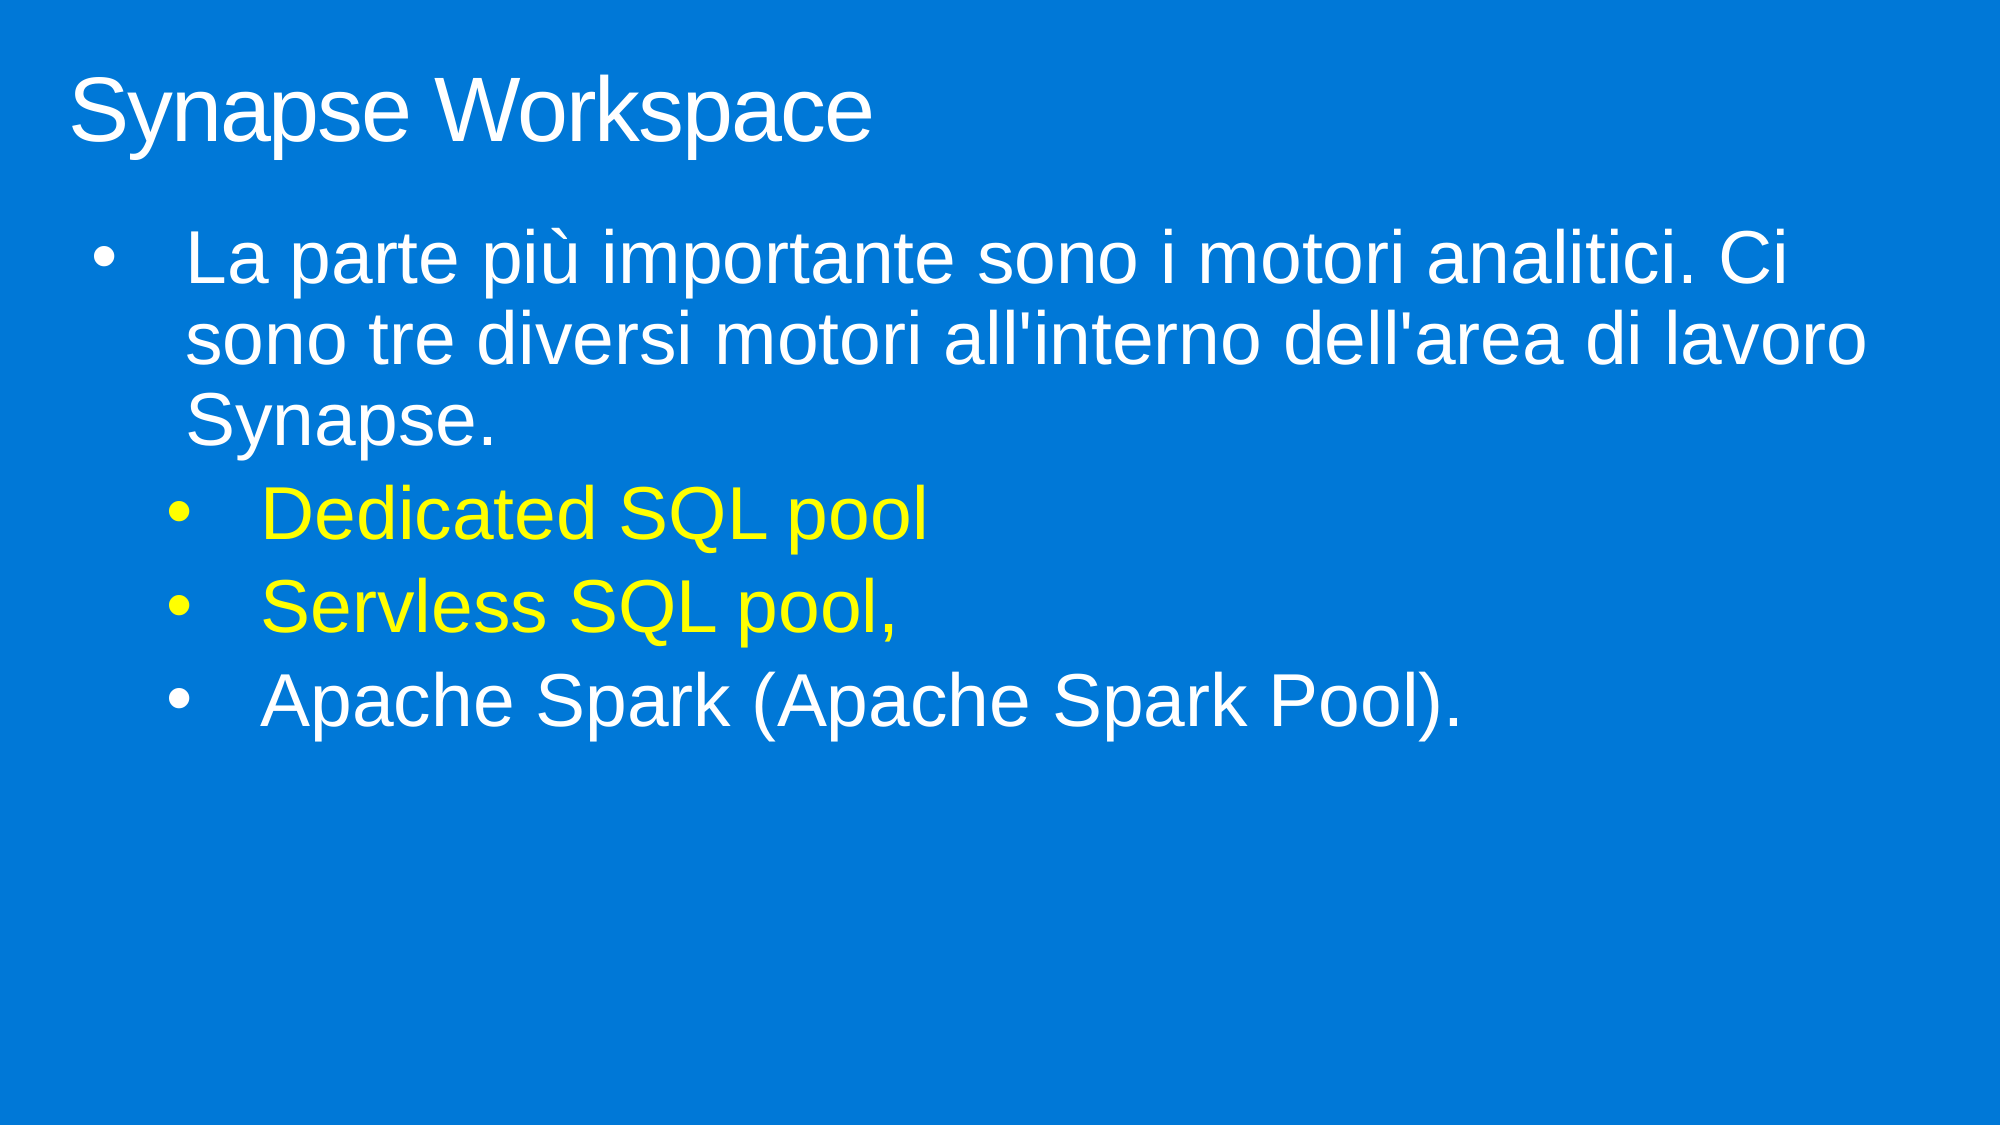

# Synapse Workspace
La parte più importante sono i motori analitici. Ci sono tre diversi motori all'interno dell'area di lavoro Synapse.
Dedicated SQL pool
Servless SQL pool,
Apache Spark (Apache Spark Pool).